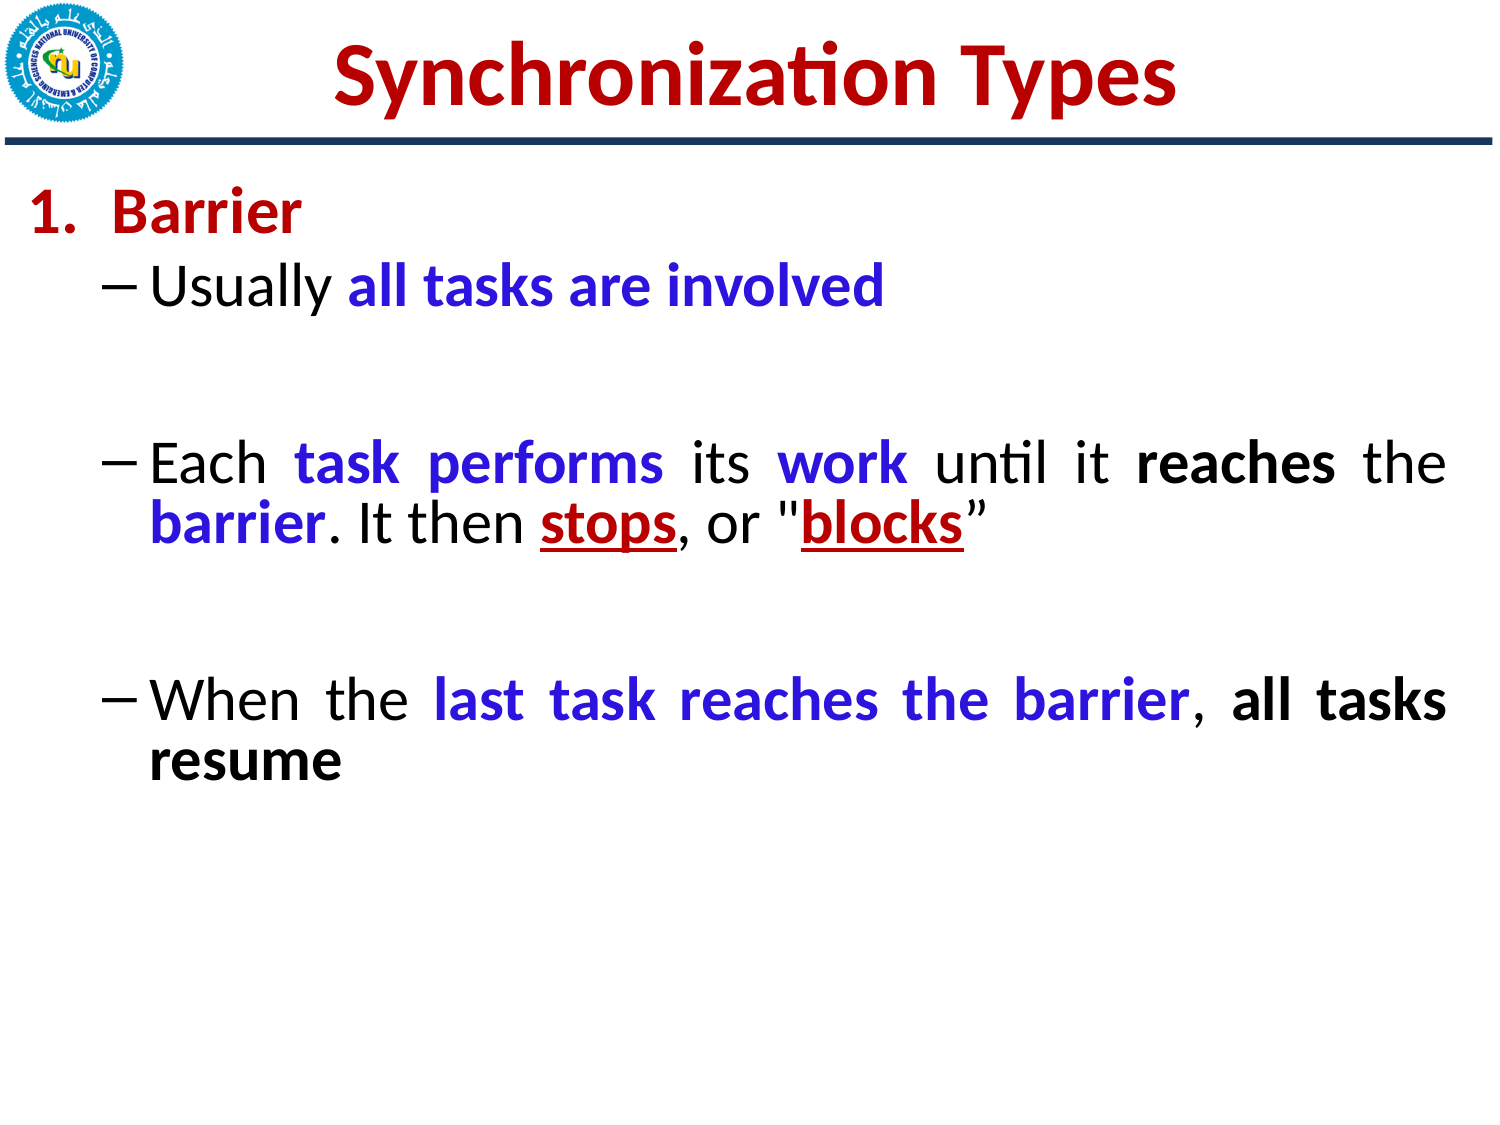

# Synchronization Types

Barrier
Usually all tasks are involved

Each task performs its work until it reaches the barrier. It then stops, or "blocks”

When the last task reaches the barrier, all tasks resume